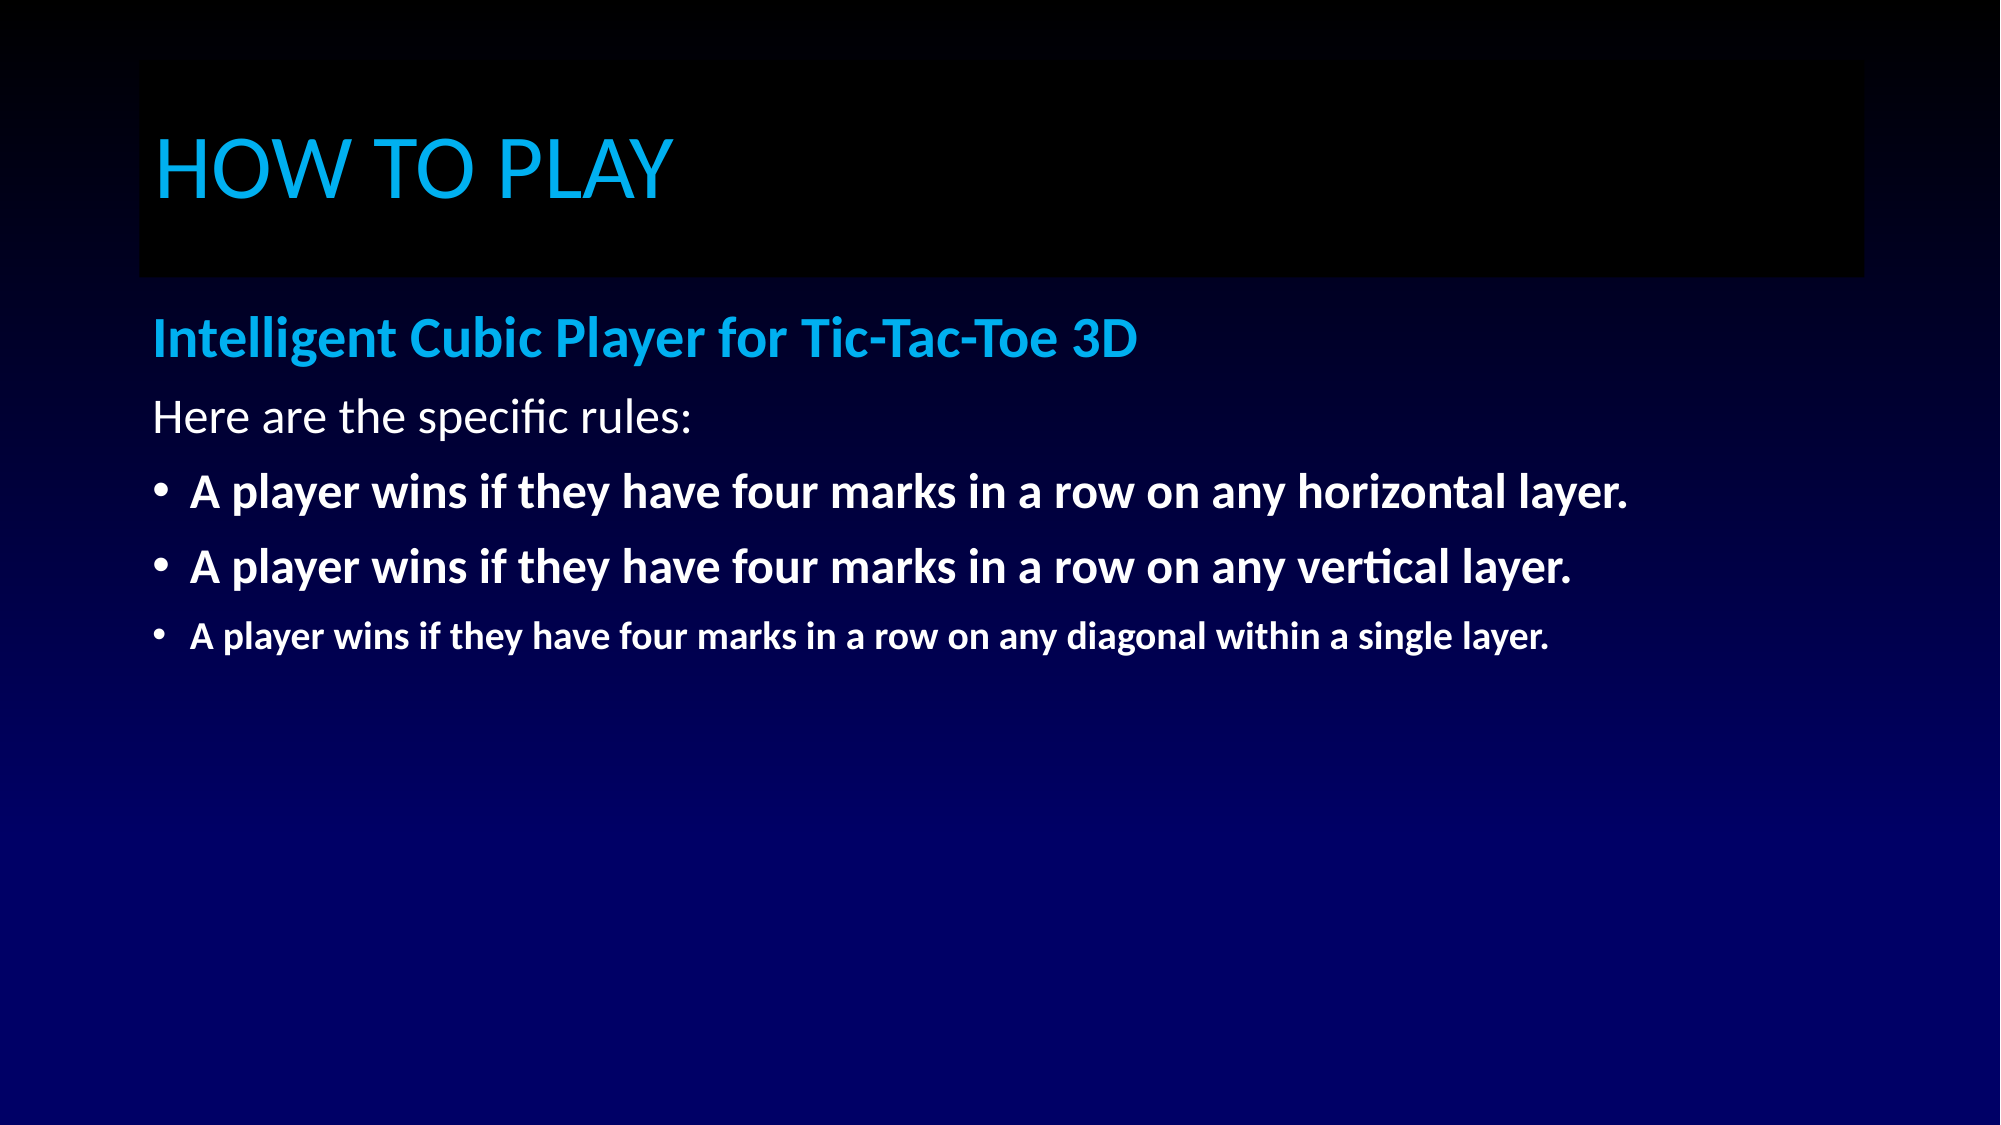

# HOW TO PLAY
Intelligent Cubic Player for Tic-Tac-Toe 3D
Here are the specific rules:
A player wins if they have four marks in a row on any horizontal layer.
A player wins if they have four marks in a row on any vertical layer.
A player wins if they have four marks in a row on any diagonal within a single layer.